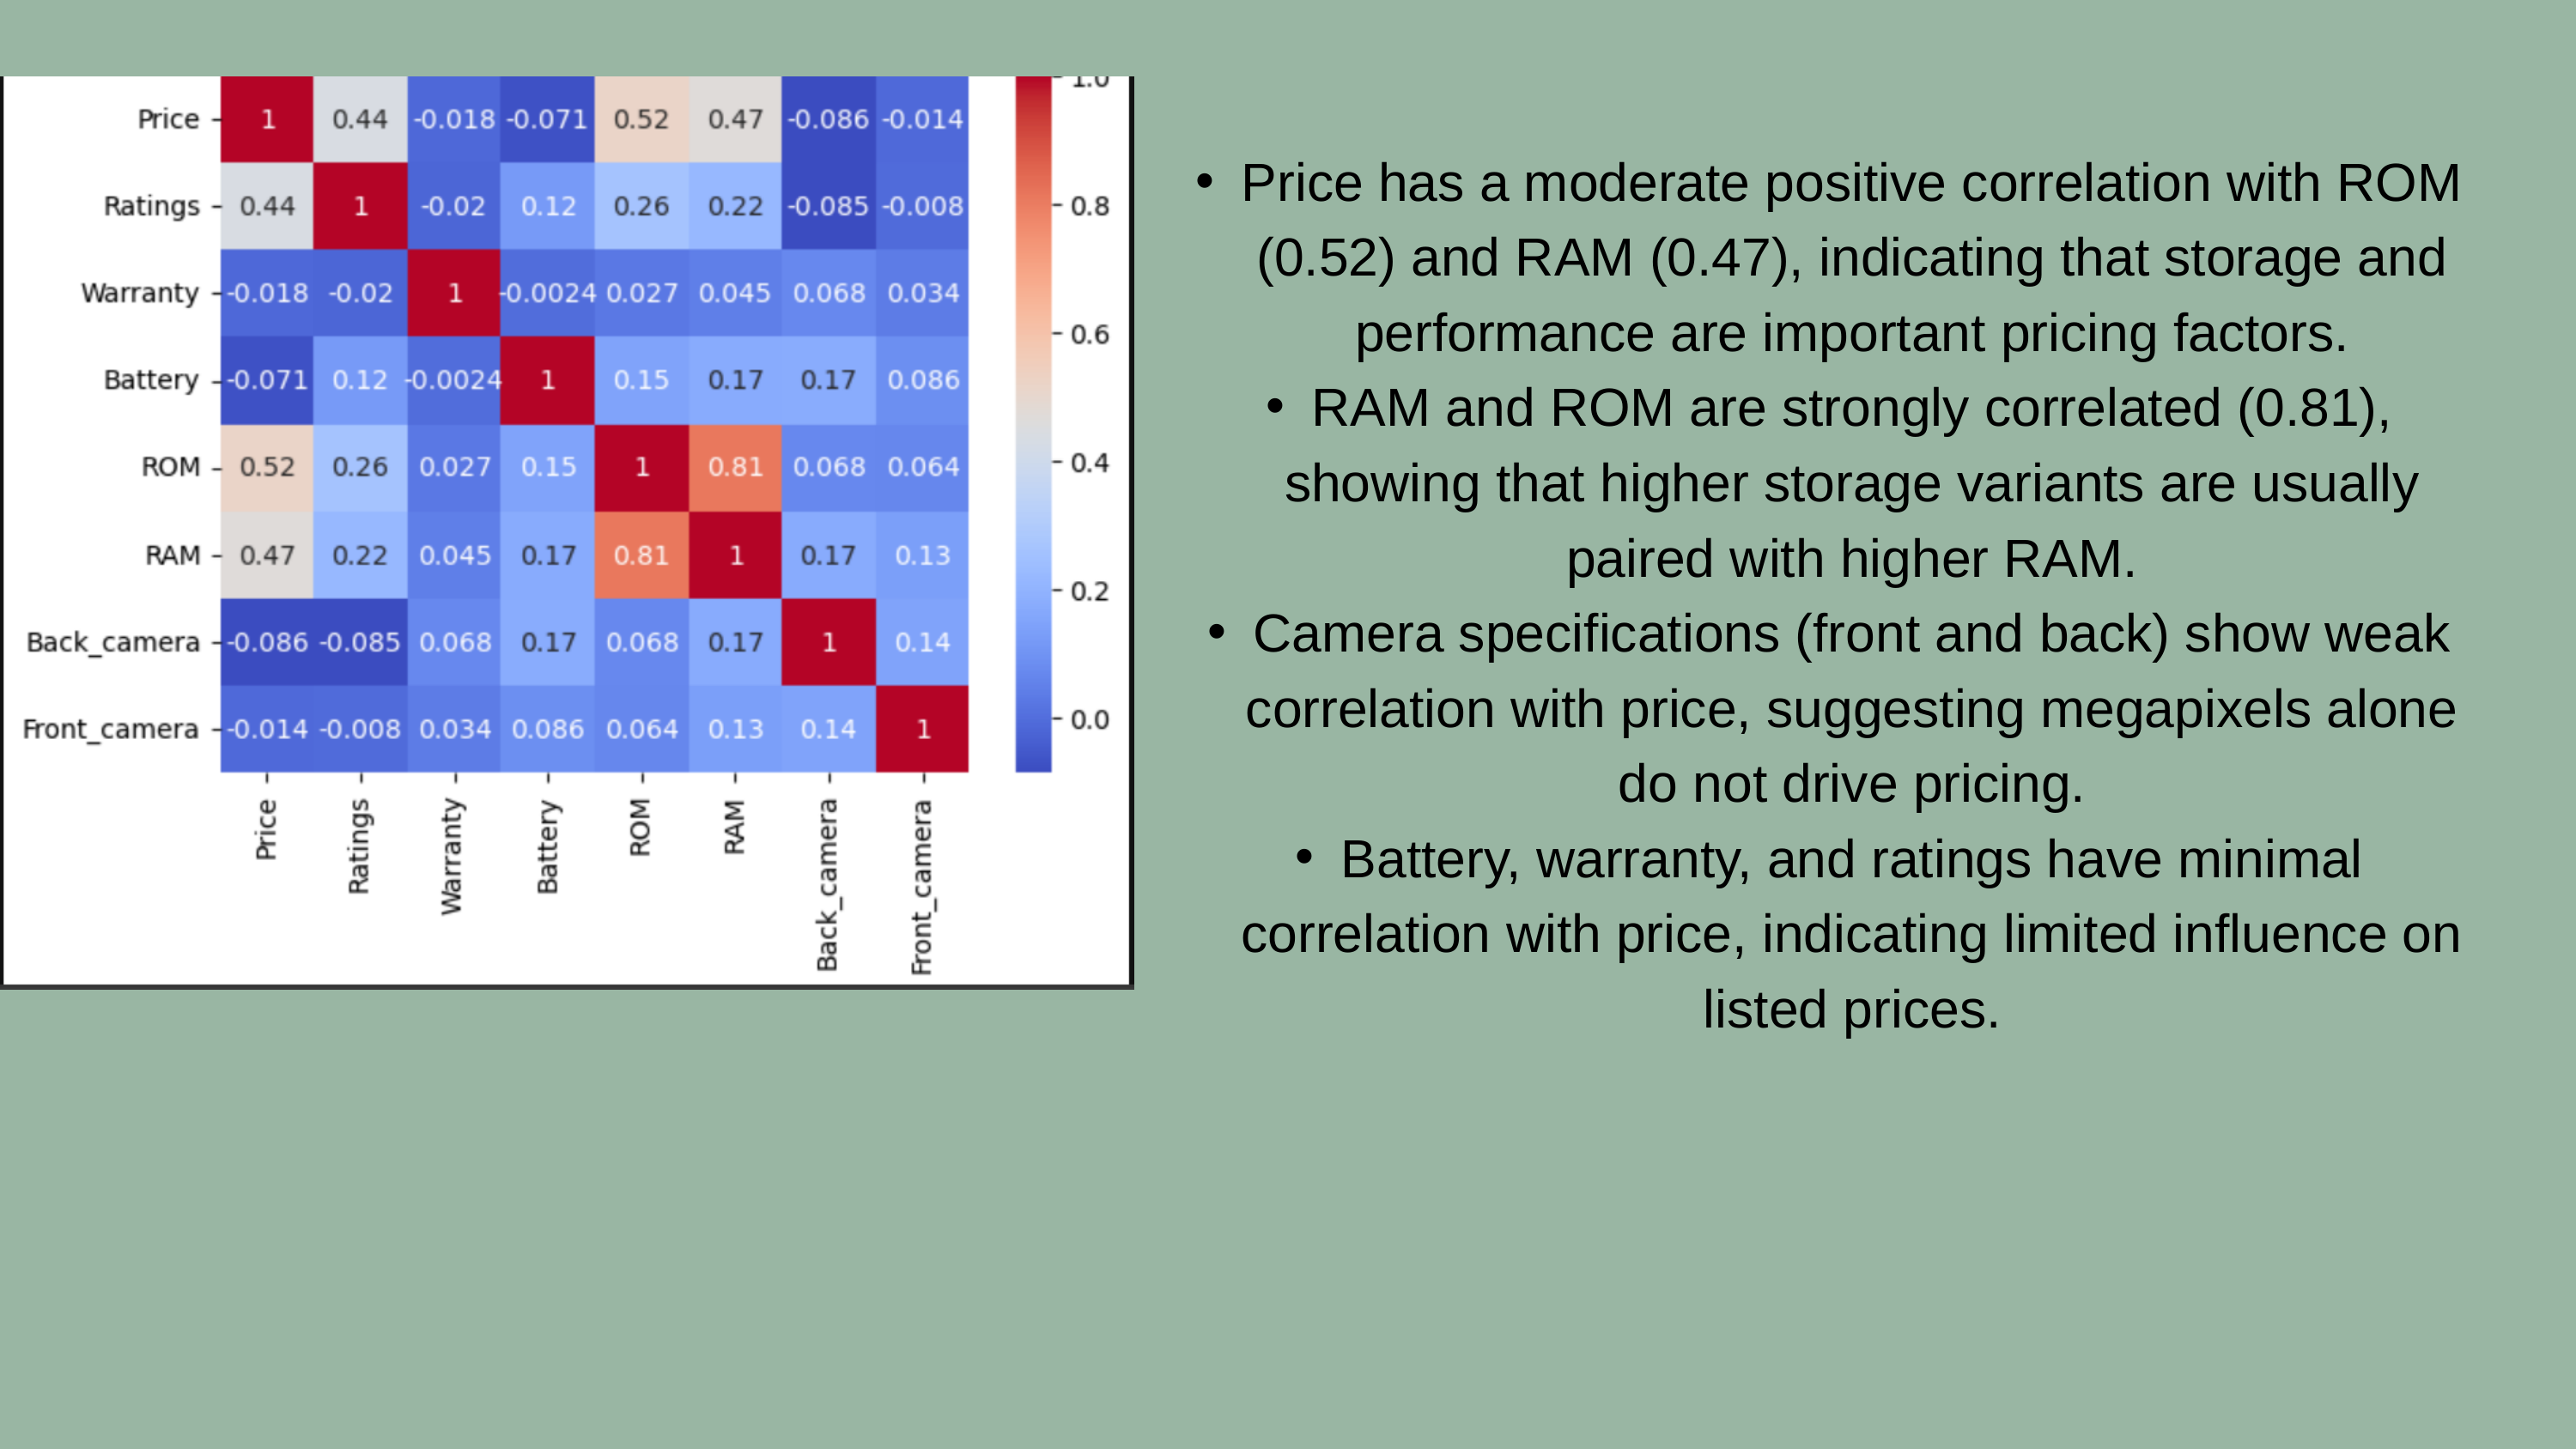

Price has a moderate positive correlation with ROM (0.52) and RAM (0.47), indicating that storage and performance are important pricing factors.
RAM and ROM are strongly correlated (0.81), showing that higher storage variants are usually paired with higher RAM.
Camera specifications (front and back) show weak correlation with price, suggesting megapixels alone do not drive pricing.
Battery, warranty, and ratings have minimal correlation with price, indicating limited influence on listed prices.